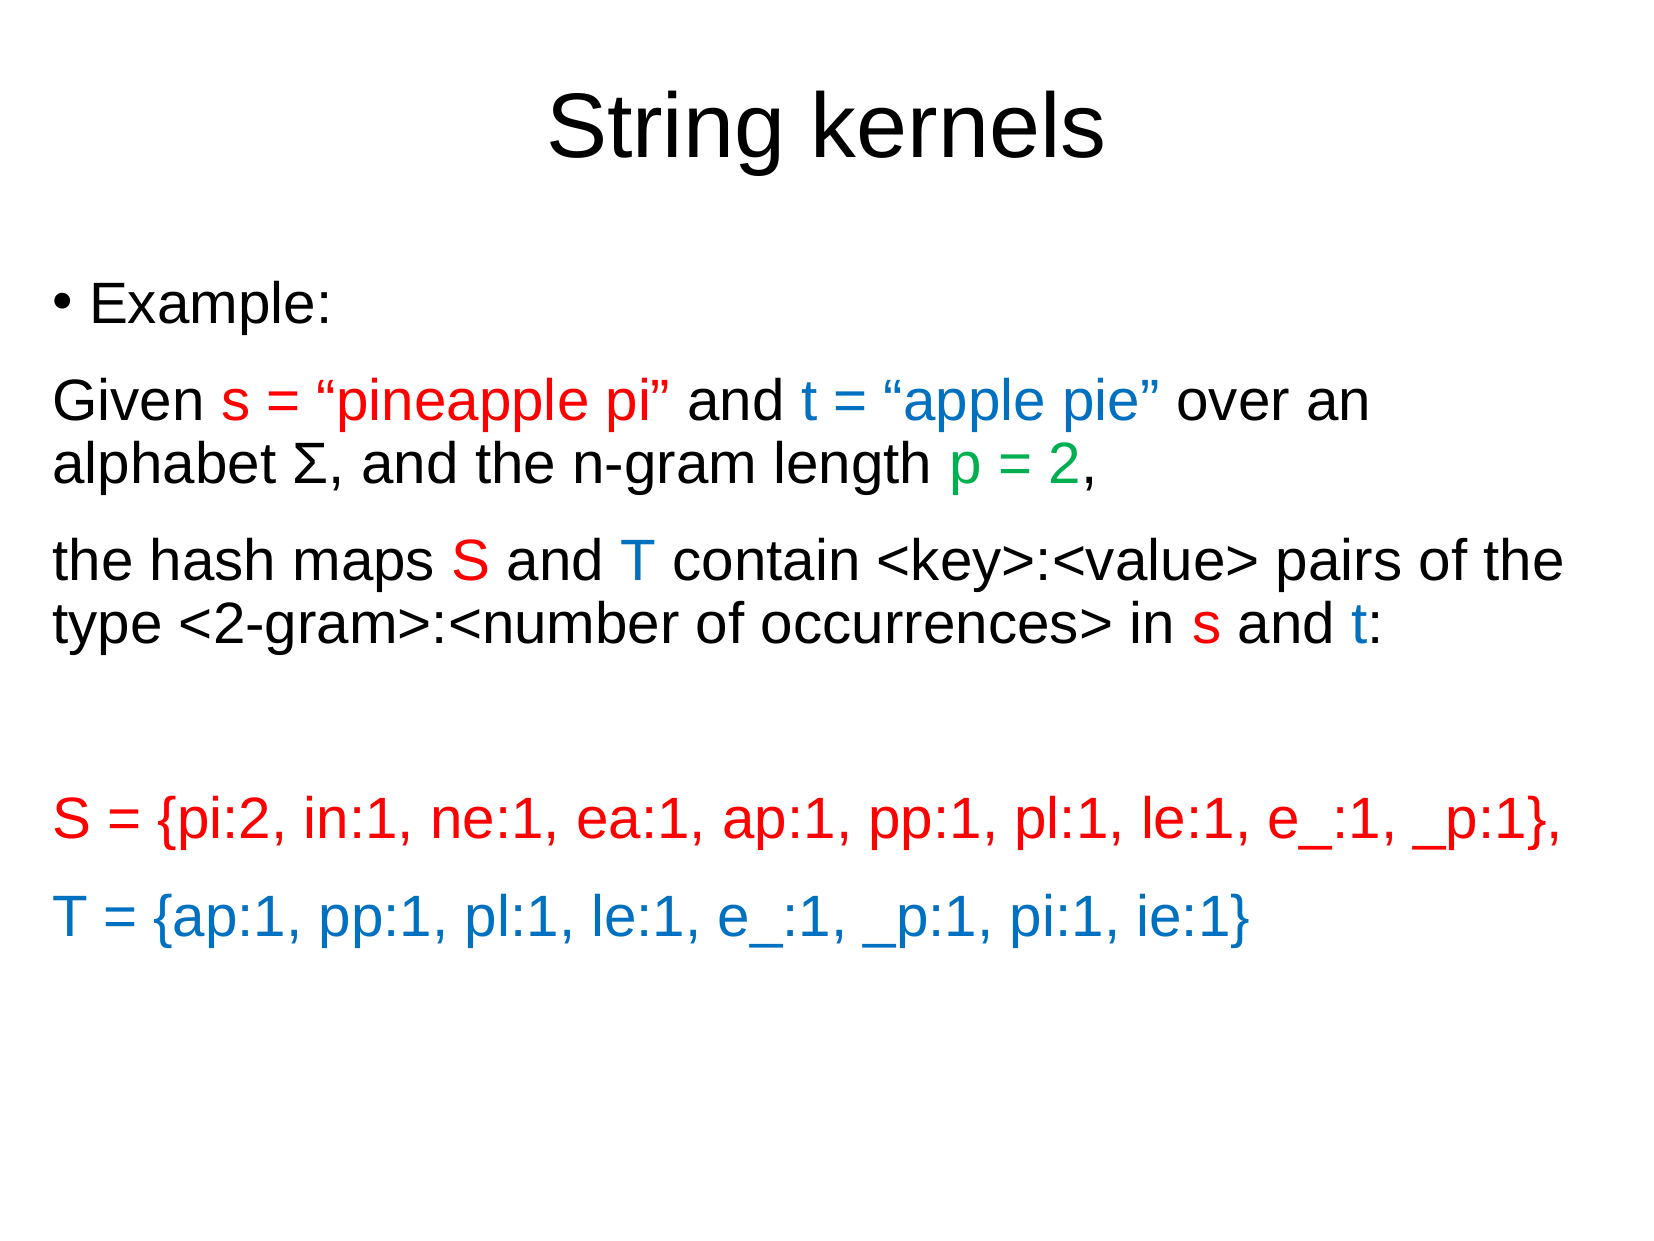

String kernels
 Example:
Given s = “pineapple pi” and t = “apple pie” over an alphabet Σ, and the n-gram length p = 2,
the hash maps S and T contain <key>:<value> pairs of the type <2-gram>:<number of occurrences> in s and t:

S = {pi:2, in:1, ne:1, ea:1, ap:1, pp:1, pl:1, le:1, e_:1, _p:1},
T = {ap:1, pp:1, pl:1, le:1, e_:1, _p:1, pi:1, ie:1}